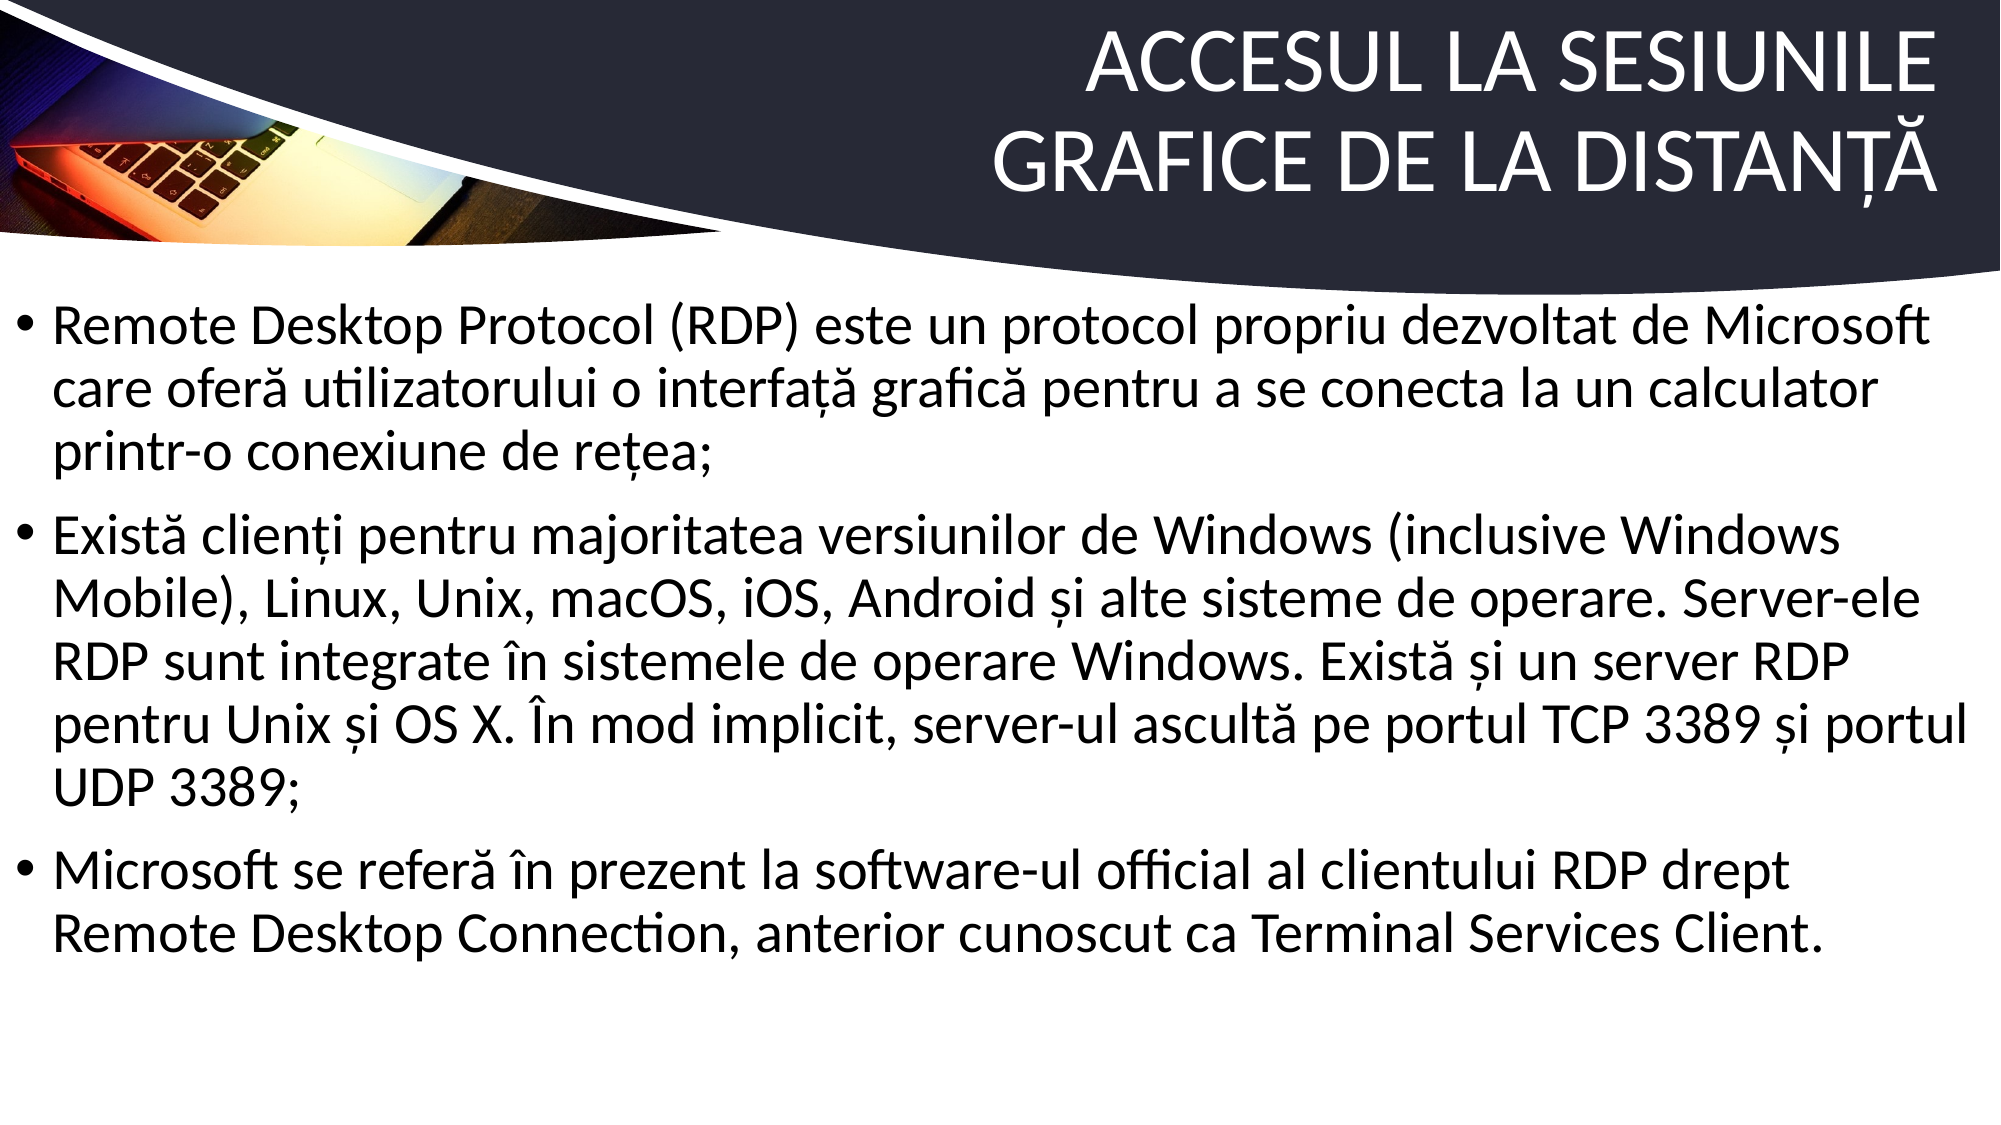

# Accesul la sesiunile grafice de la distanță
Remote Desktop Protocol (RDP) este un protocol propriu dezvoltat de Microsoft care oferă utilizatorului o interfață grafică pentru a se conecta la un calculator printr-o conexiune de rețea;
Există clienți pentru majoritatea versiunilor de Windows (inclusive Windows Mobile), Linux, Unix, macOS, iOS, Android și alte sisteme de operare. Server-ele RDP sunt integrate în sistemele de operare Windows. Există și un server RDP pentru Unix și OS X. În mod implicit, server-ul ascultă pe portul TCP 3389 și portul UDP 3389;
Microsoft se referă în prezent la software-ul official al clientului RDP drept Remote Desktop Connection, anterior cunoscut ca Terminal Services Client.